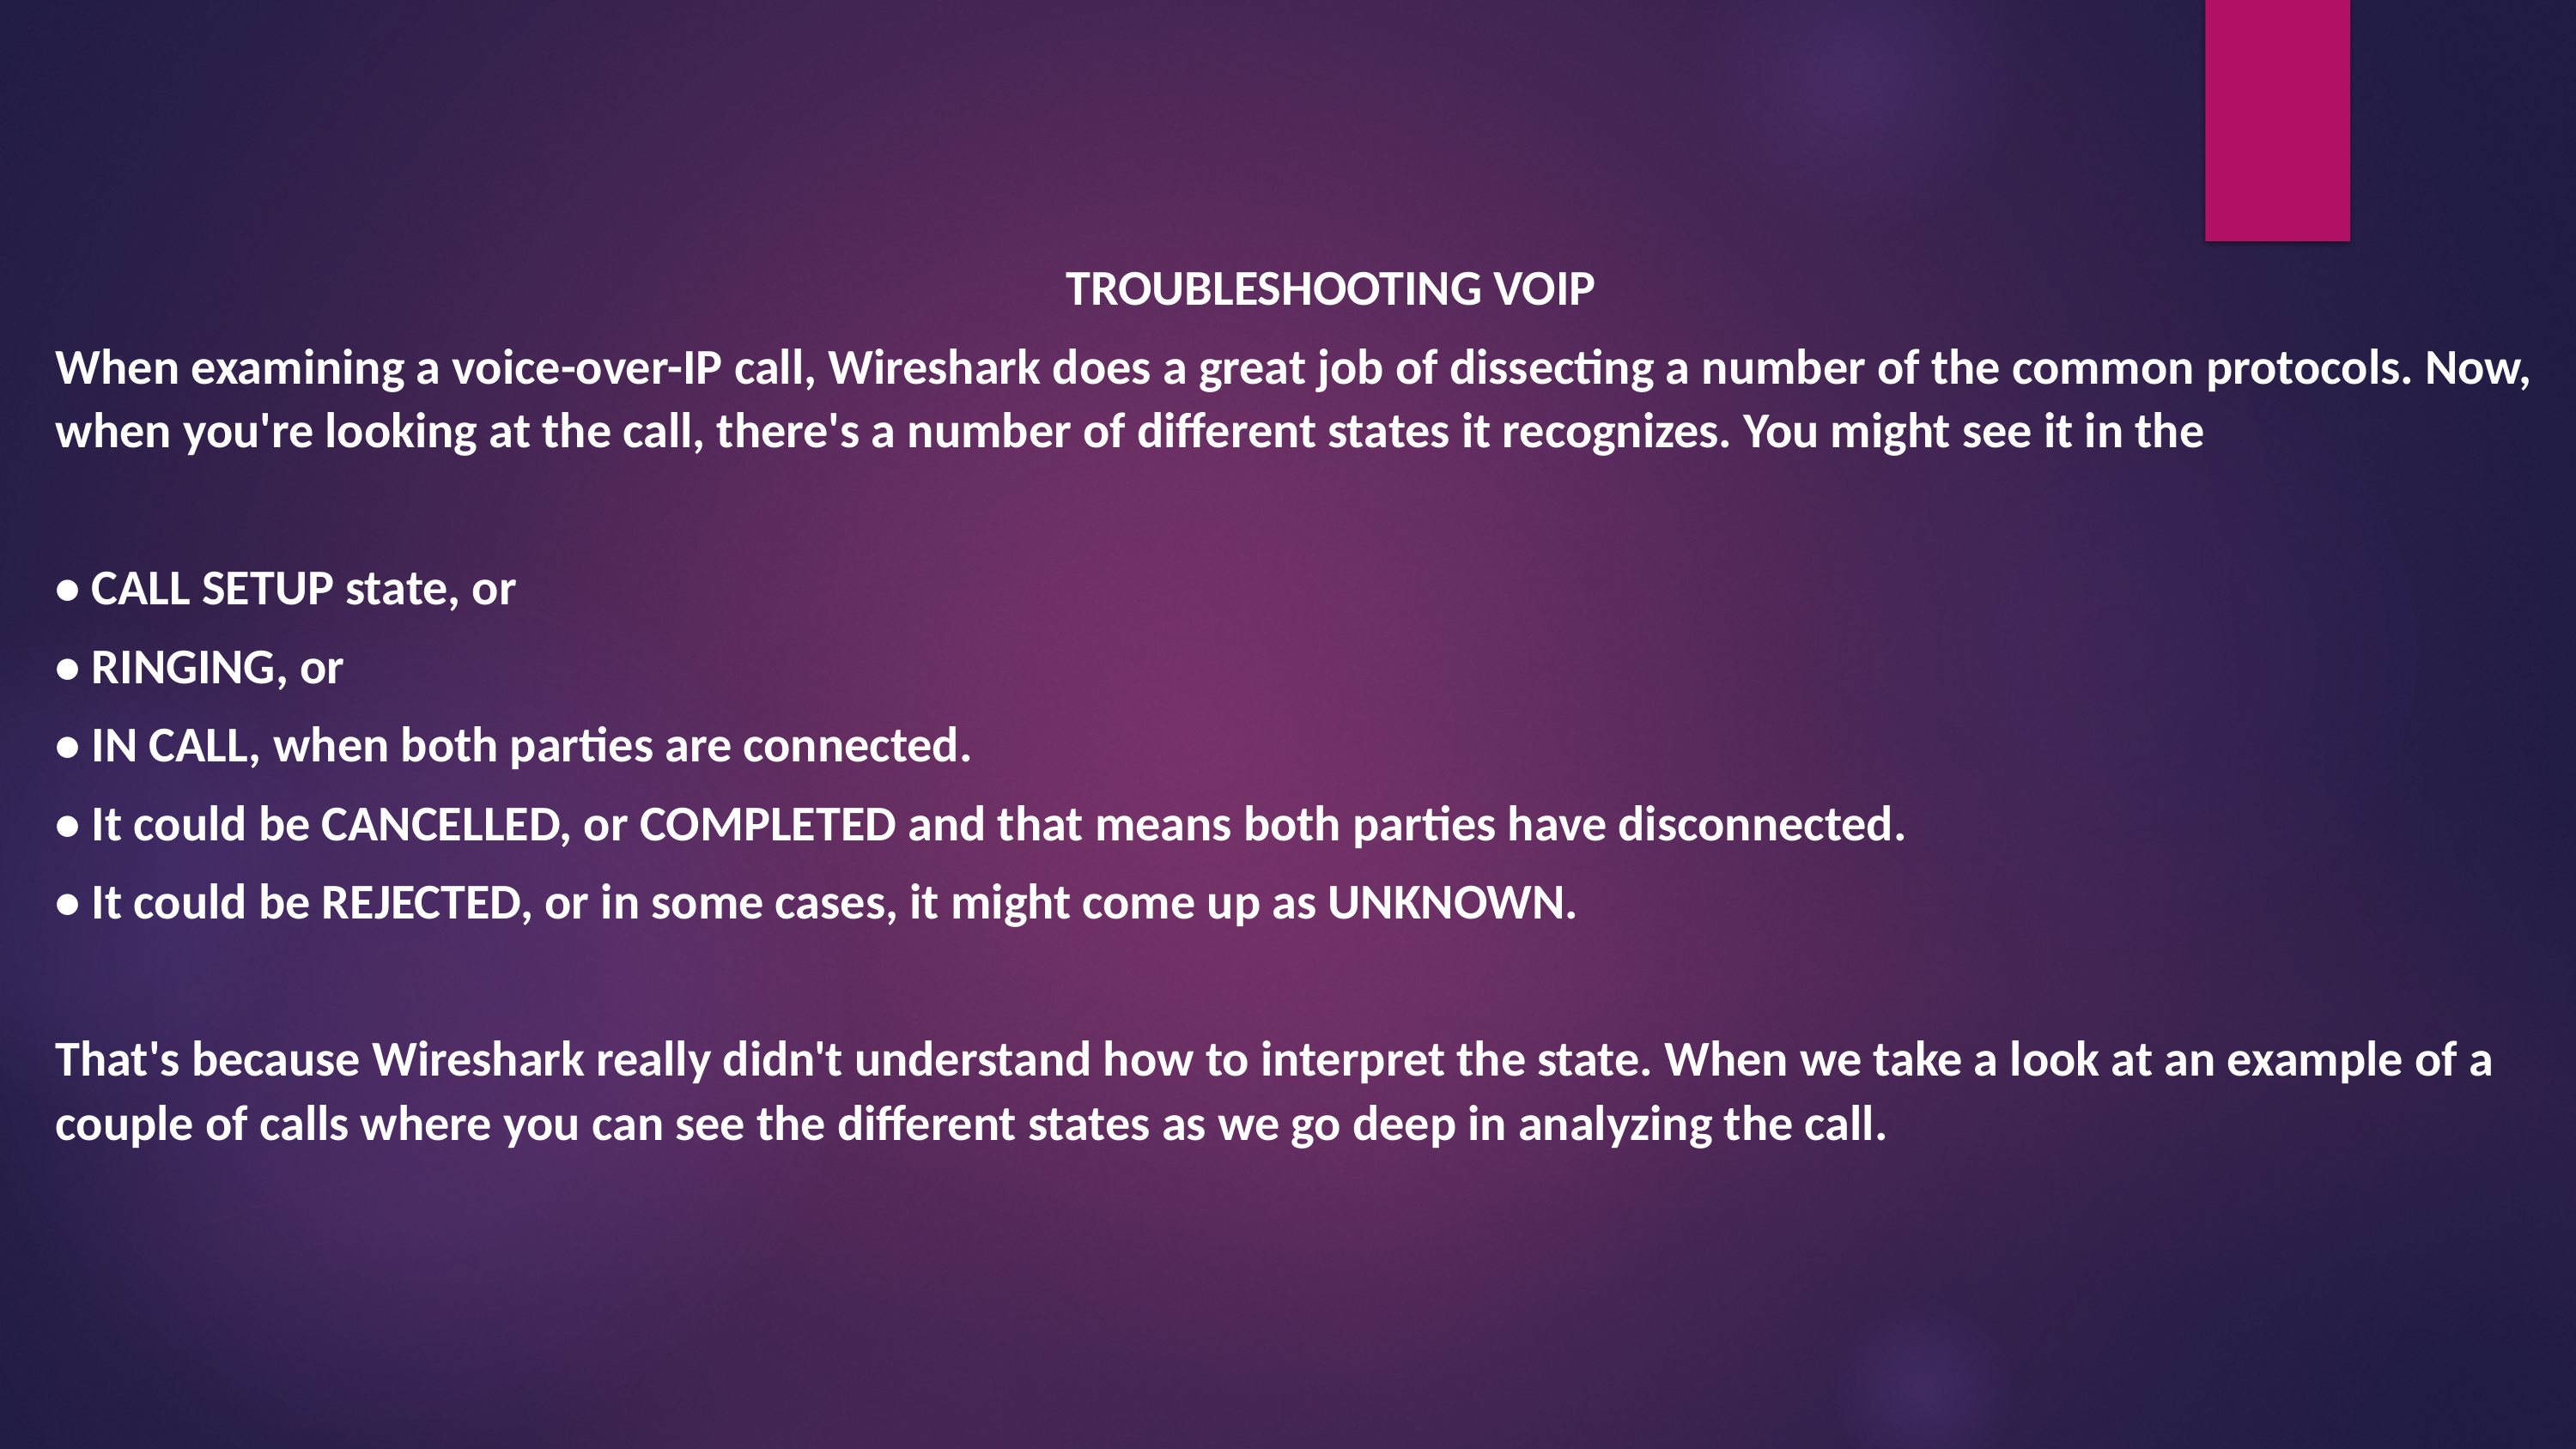

TROUBLESHOOTING VOIP
When examining a voice-over-IP call, Wireshark does a great job of dissecting a number of the common protocols. Now, when you're looking at the call, there's a number of different states it recognizes. You might see it in the

• CALL SETUP state, or
• RINGING, or
• IN CALL, when both parties are connected.
• It could be CANCELLED, or COMPLETED and that means both parties have disconnected.
• It could be REJECTED, or in some cases, it might come up as UNKNOWN.

That's because Wireshark really didn't understand how to interpret the state. When we take a look at an example of a couple of calls where you can see the different states as we go deep in analyzing the call.